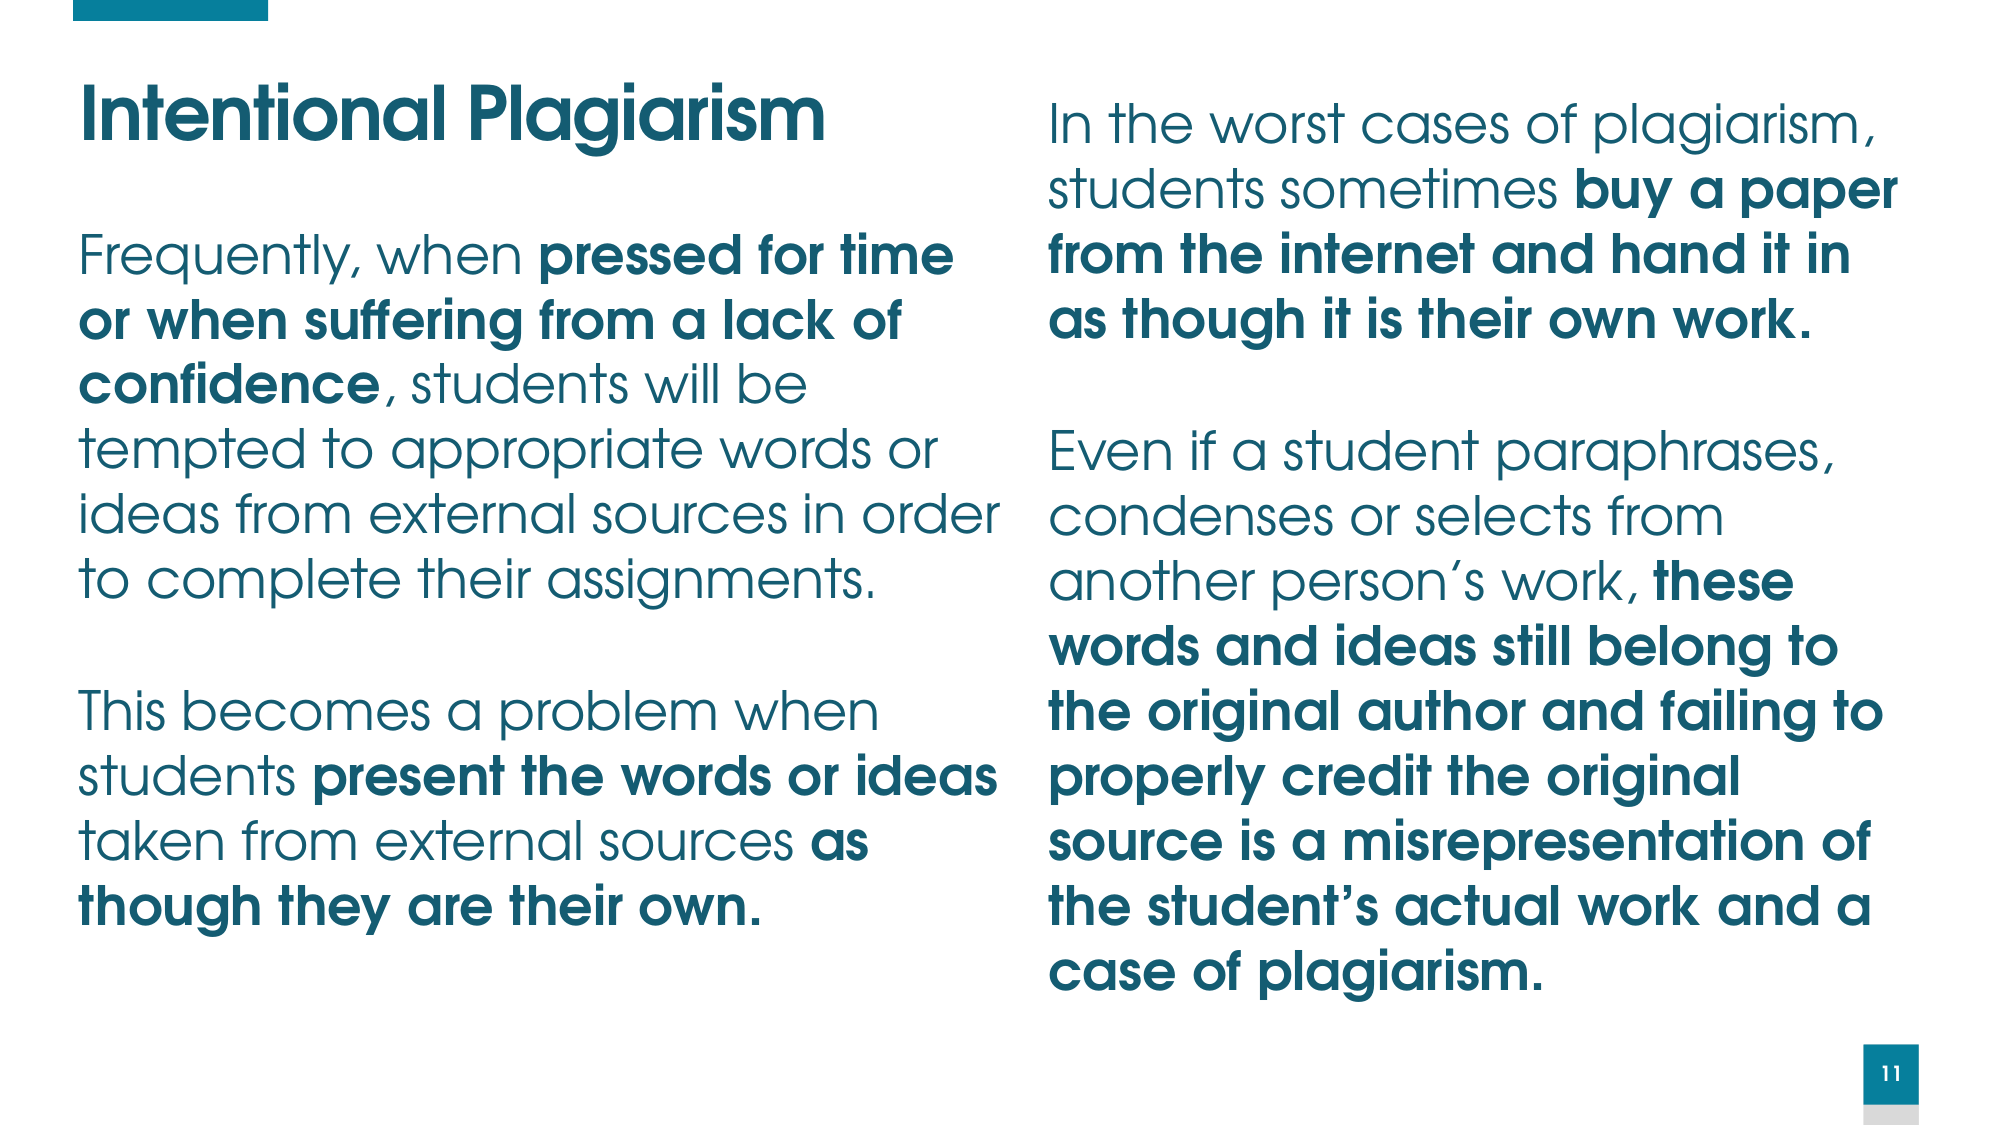

# Intentional Plagiarism
In the worst cases of plagiarism, students sometimes buy a paper from the internet and hand it in as though it is their own work.
Frequently, when pressed for time or when suffering from a lack of confidence, students will be tempted to appropriate words or ideas from external sources in order to complete their assignments.
Even if a student paraphrases, condenses or selects from another person’s work, these words and ideas still belong to the original author and failing to properly credit the original source is a misrepresentation of the student’s actual work and a case of plagiarism.
This becomes a problem when students present the words or ideas taken from external sources as though they are their own.